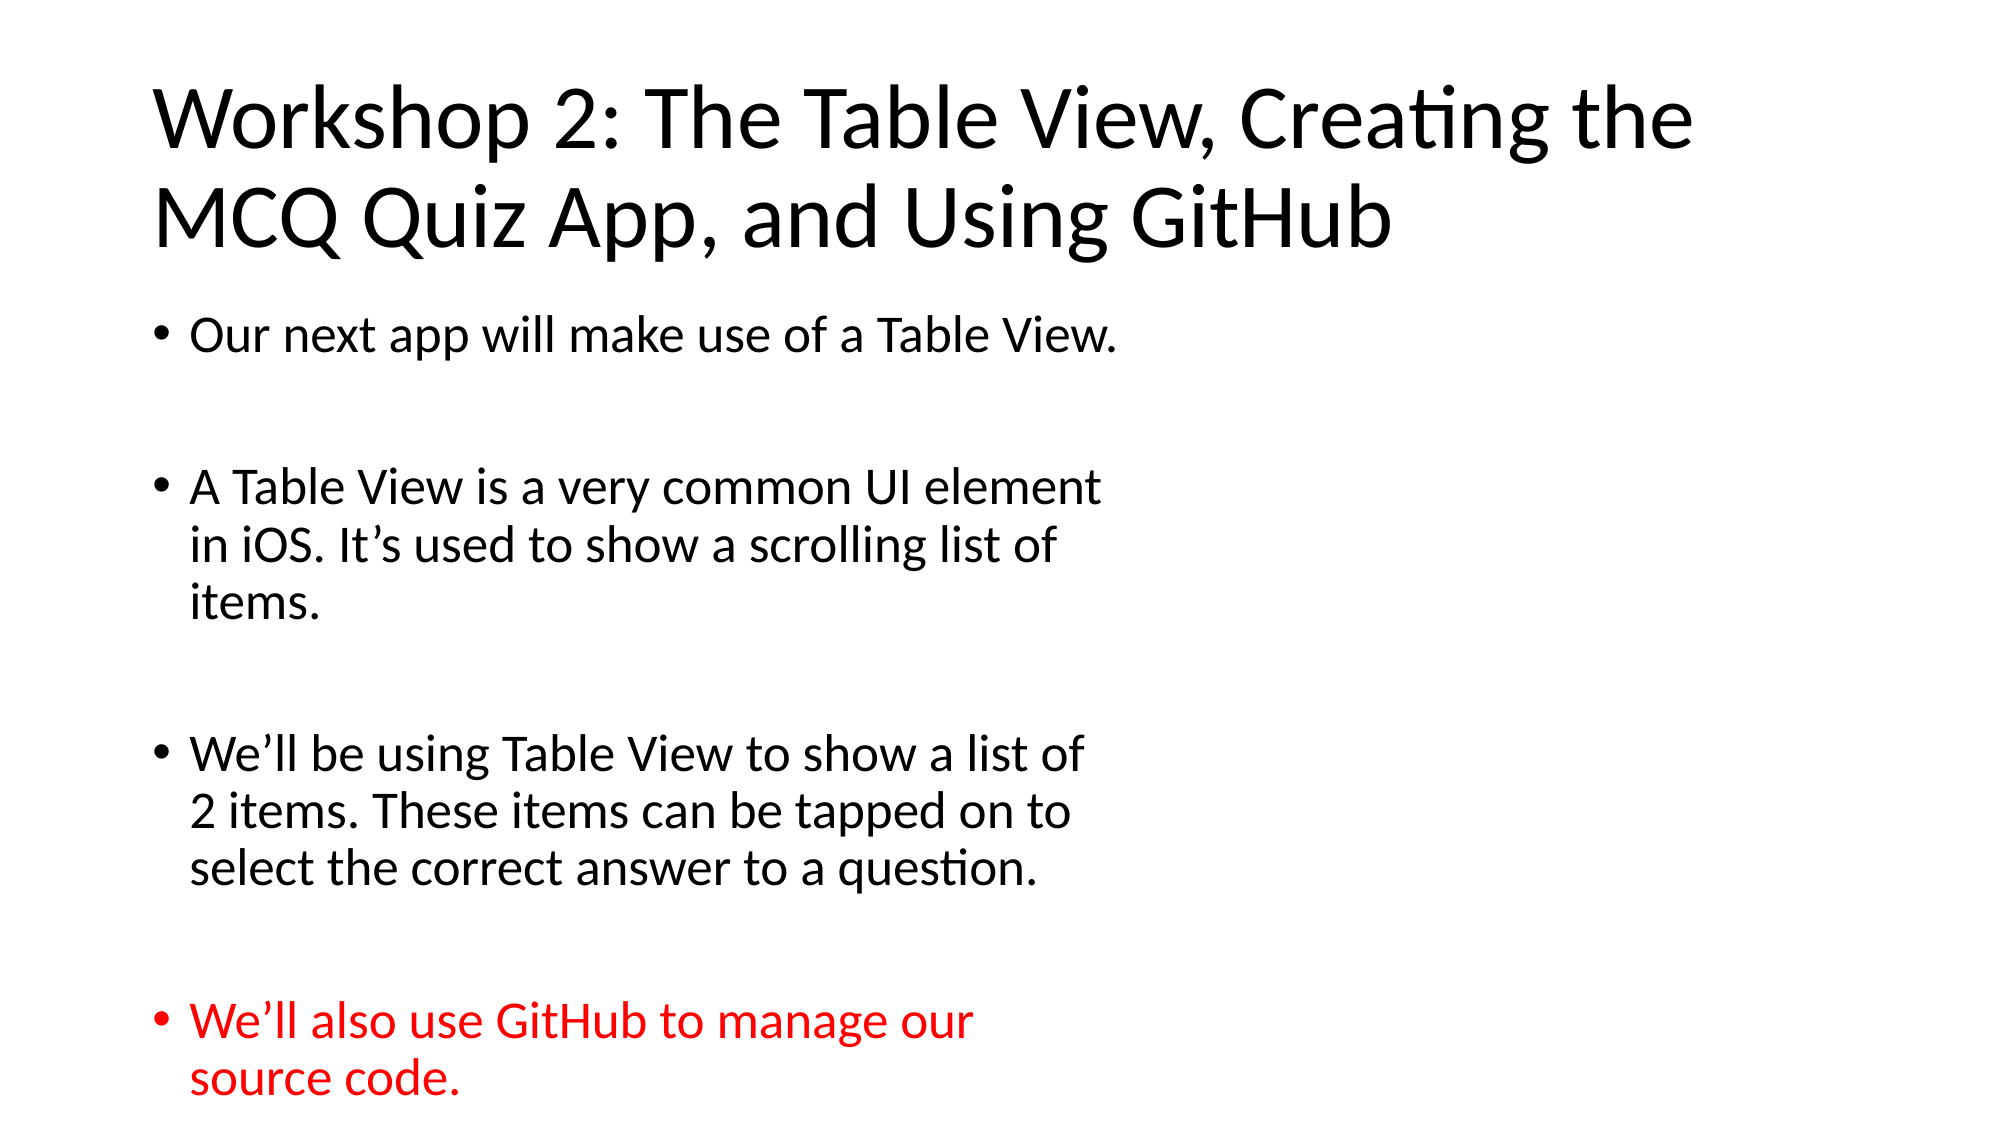

# Workshop 2: The Table View, Creating the MCQ Quiz App, and Using GitHub
Our next app will make use of a Table View.

A Table View is a very common UI element in iOS. It’s used to show a scrolling list of items.

We’ll be using Table View to show a list of 2 items. These items can be tapped on to select the correct answer to a question.

We’ll also use GitHub to manage our source code.